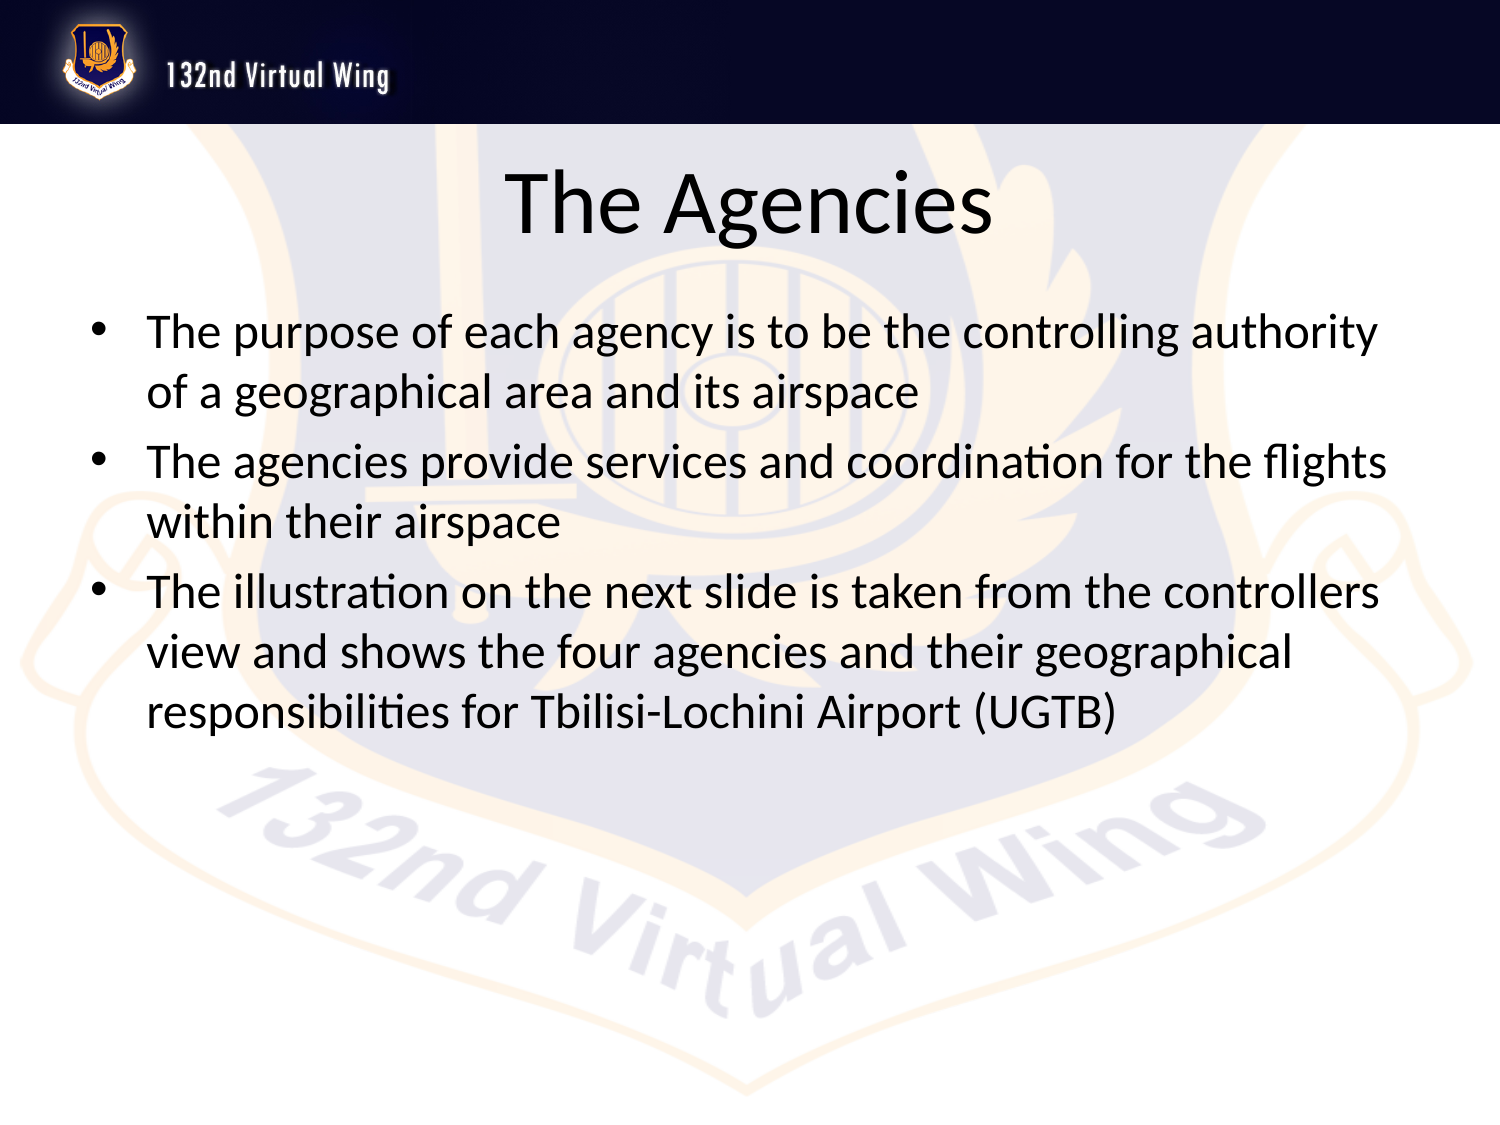

# The Agencies
The purpose of each agency is to be the controlling authority of a geographical area and its airspace
The agencies provide services and coordination for the flights within their airspace
The illustration on the next slide is taken from the controllers view and shows the four agencies and their geographical responsibilities for Tbilisi-Lochini Airport (UGTB)